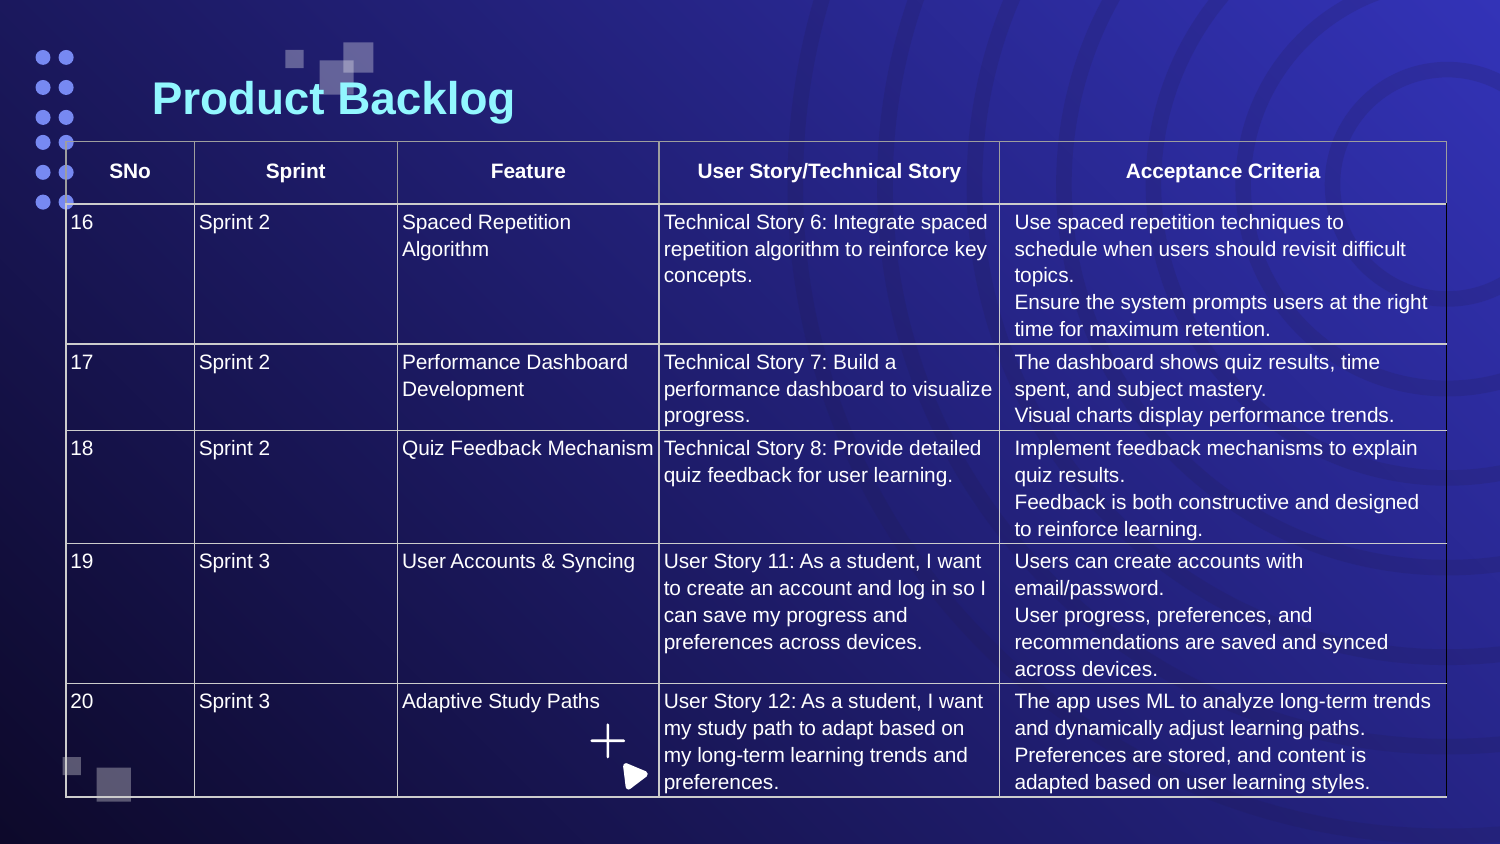

# Product Backlog
| SNo | Sprint | Feature | User Story/Technical Story | Acceptance Criteria |
| --- | --- | --- | --- | --- |
| 16 | Sprint 2 | Spaced Repetition Algorithm | Technical Story 6: Integrate spaced repetition algorithm to reinforce key concepts. | Use spaced repetition techniques to schedule when users should revisit difficult topics. Ensure the system prompts users at the right time for maximum retention. |
| 17 | Sprint 2 | Performance Dashboard Development | Technical Story 7: Build a performance dashboard to visualize progress. | The dashboard shows quiz results, time spent, and subject mastery. Visual charts display performance trends. |
| 18 | Sprint 2 | Quiz Feedback Mechanism | Technical Story 8: Provide detailed quiz feedback for user learning. | Implement feedback mechanisms to explain quiz results. Feedback is both constructive and designed to reinforce learning. |
| 19 | Sprint 3 | User Accounts & Syncing | User Story 11: As a student, I want to create an account and log in so I can save my progress and preferences across devices. | Users can create accounts with email/password. User progress, preferences, and recommendations are saved and synced across devices. |
| 20 | Sprint 3 | Adaptive Study Paths | User Story 12: As a student, I want my study path to adapt based on my long-term learning trends and preferences. | The app uses ML to analyze long-term trends and dynamically adjust learning paths. Preferences are stored, and content is adapted based on user learning styles. |